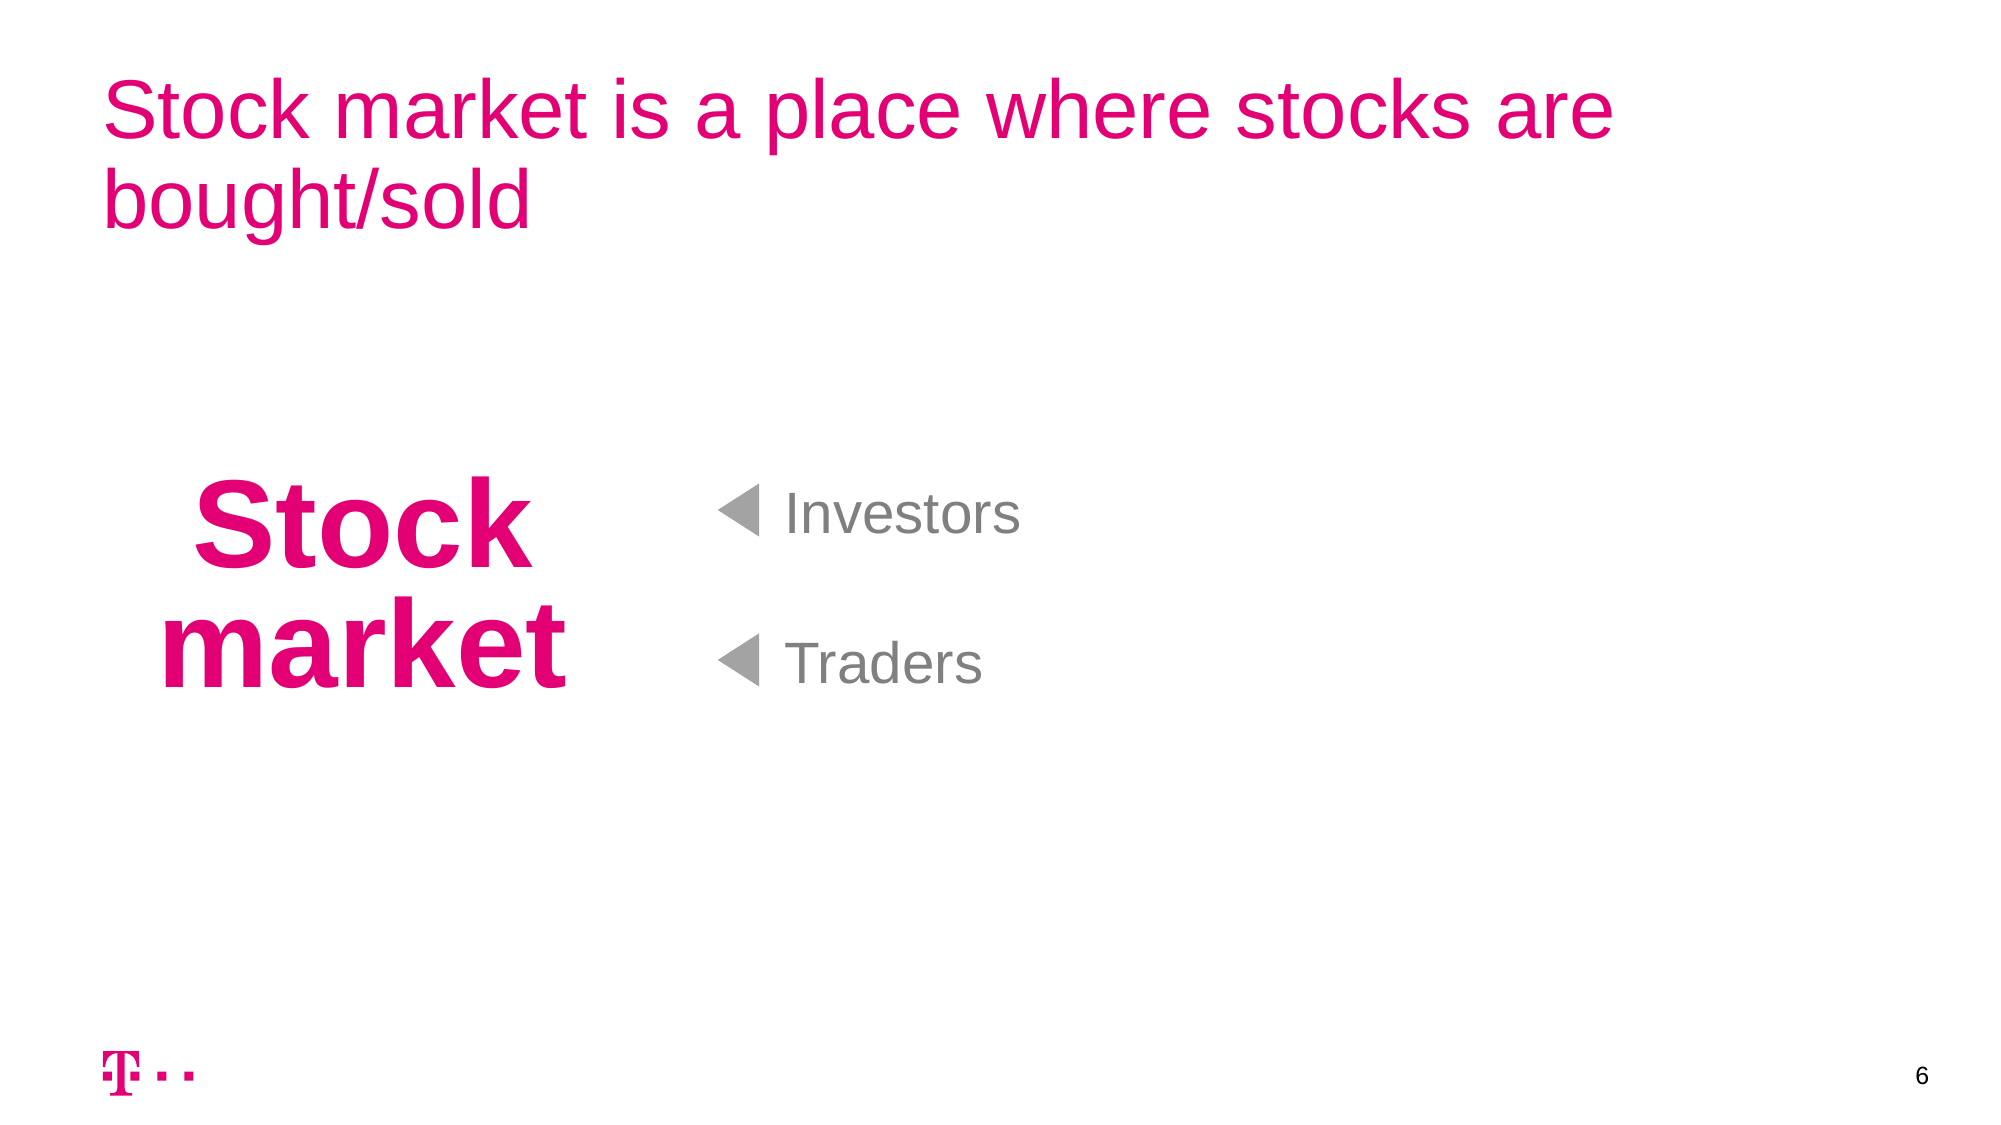

# Stock market is a place where stocks are bought/sold
Investors
Stock market

Traders

6